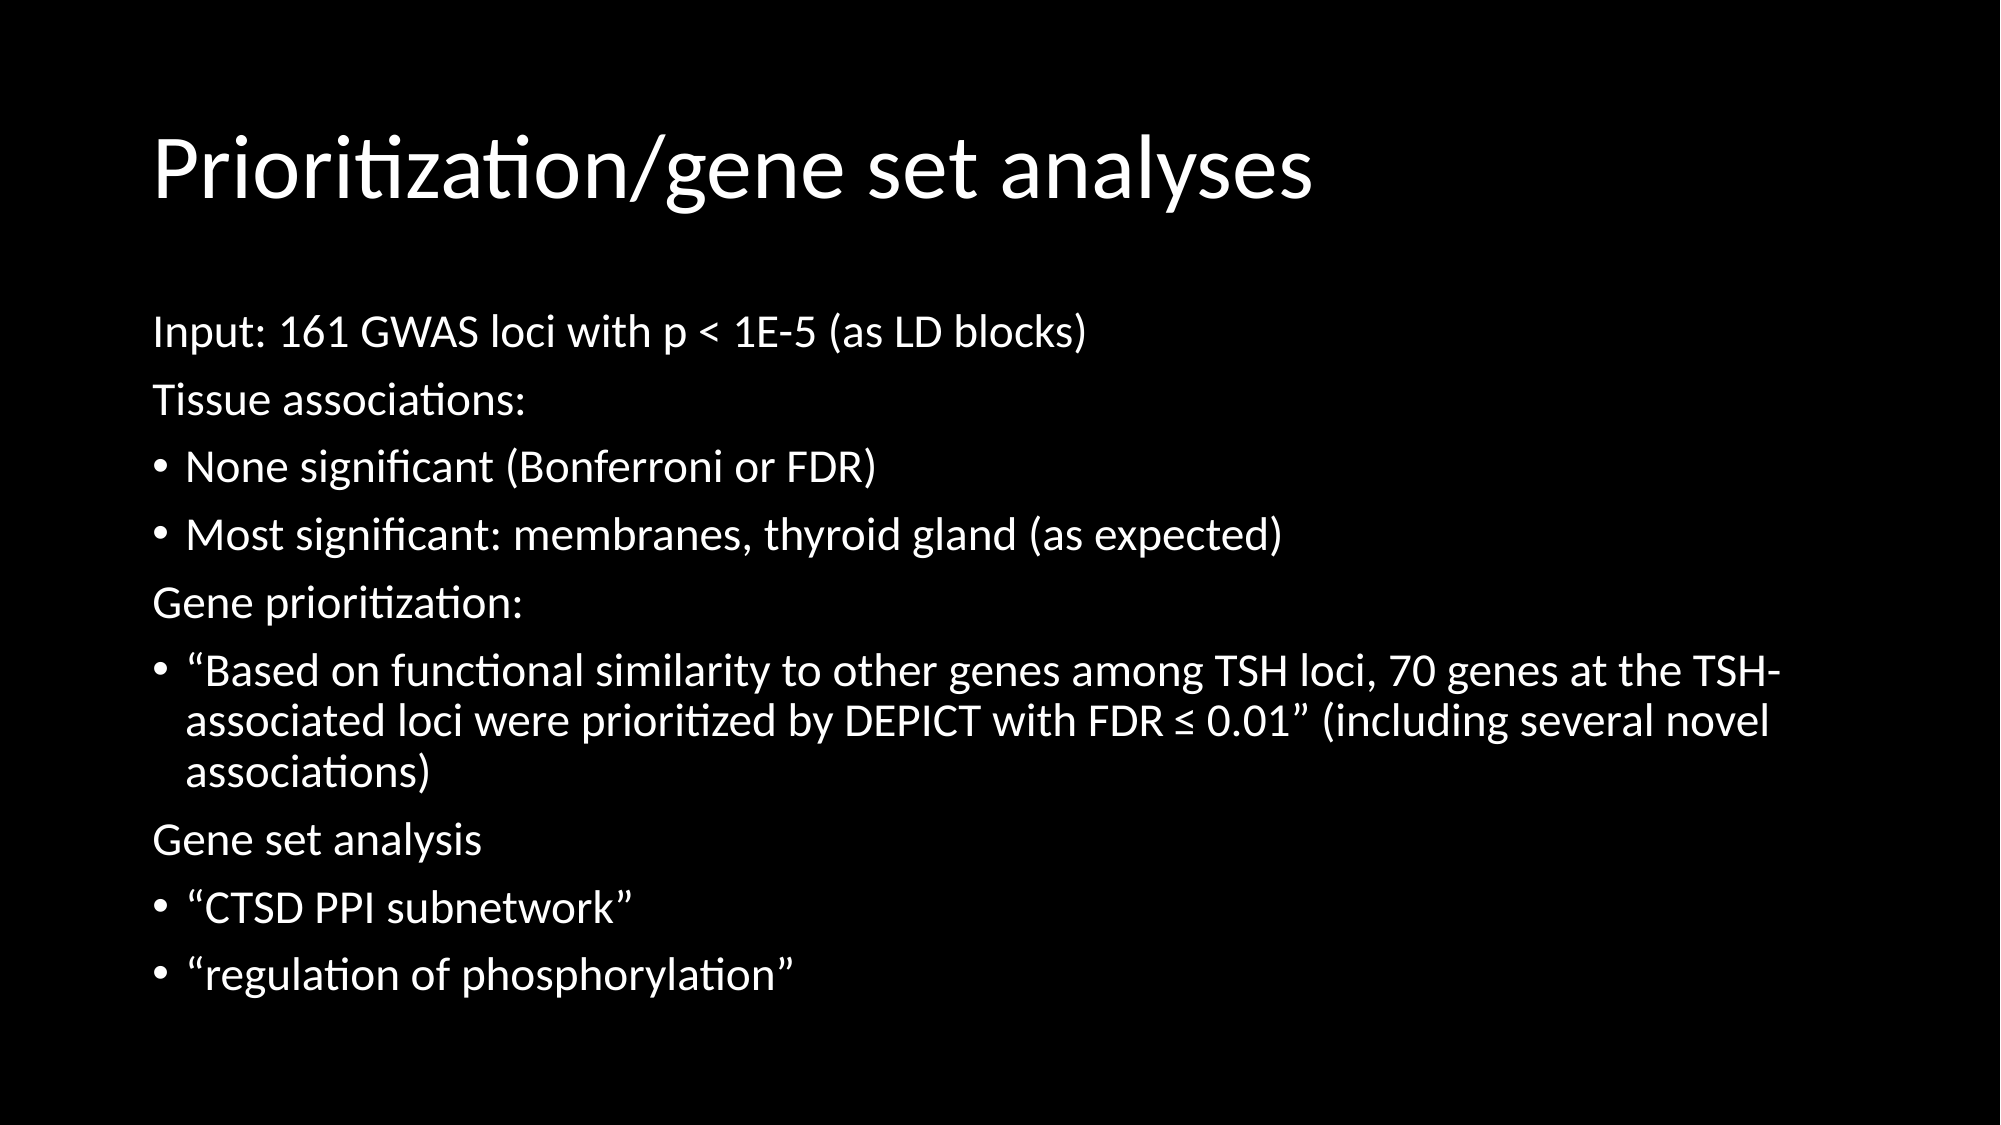

# Prioritization/gene set analyses
Input: 161 GWAS loci with p < 1E-5 (as LD blocks)
Tissue associations:
None significant (Bonferroni or FDR)
Most significant: membranes, thyroid gland (as expected)
Gene prioritization:
“Based on functional similarity to other genes among TSH loci, 70 genes at the TSH-associated loci were prioritized by DEPICT with FDR ≤ 0.01” (including several novel associations)
Gene set analysis
“CTSD PPI subnetwork”
“regulation of phosphorylation”